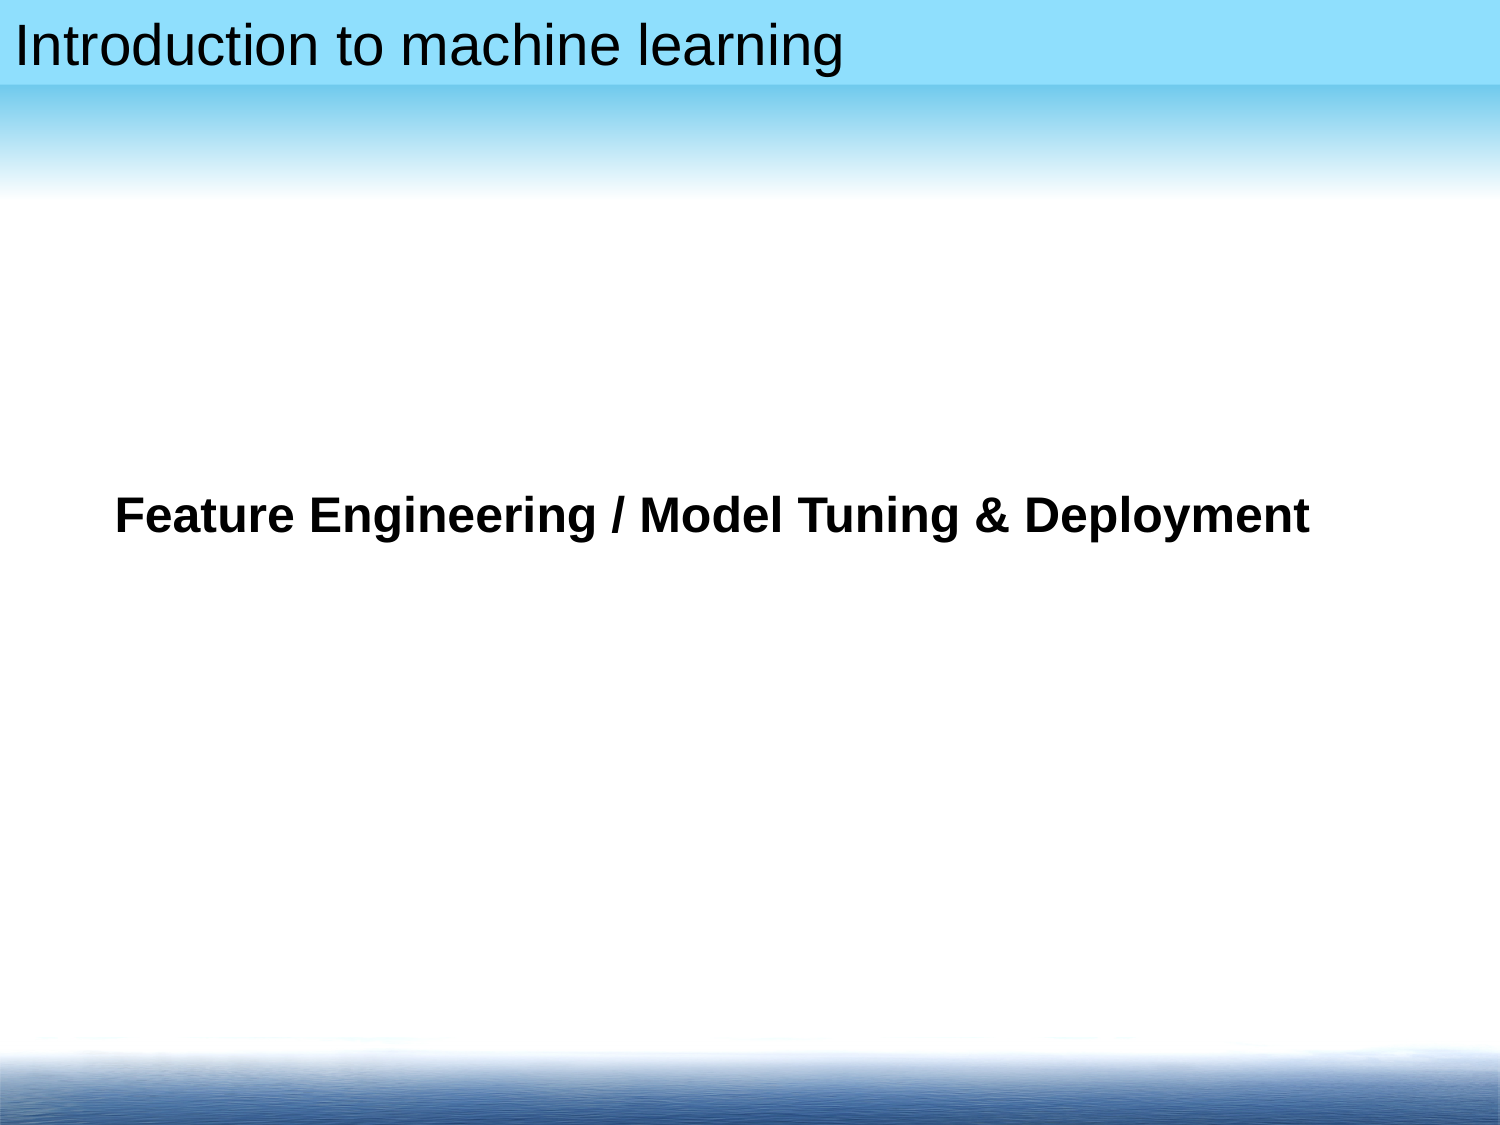

Feature Engineering / Model Tuning & Deployment